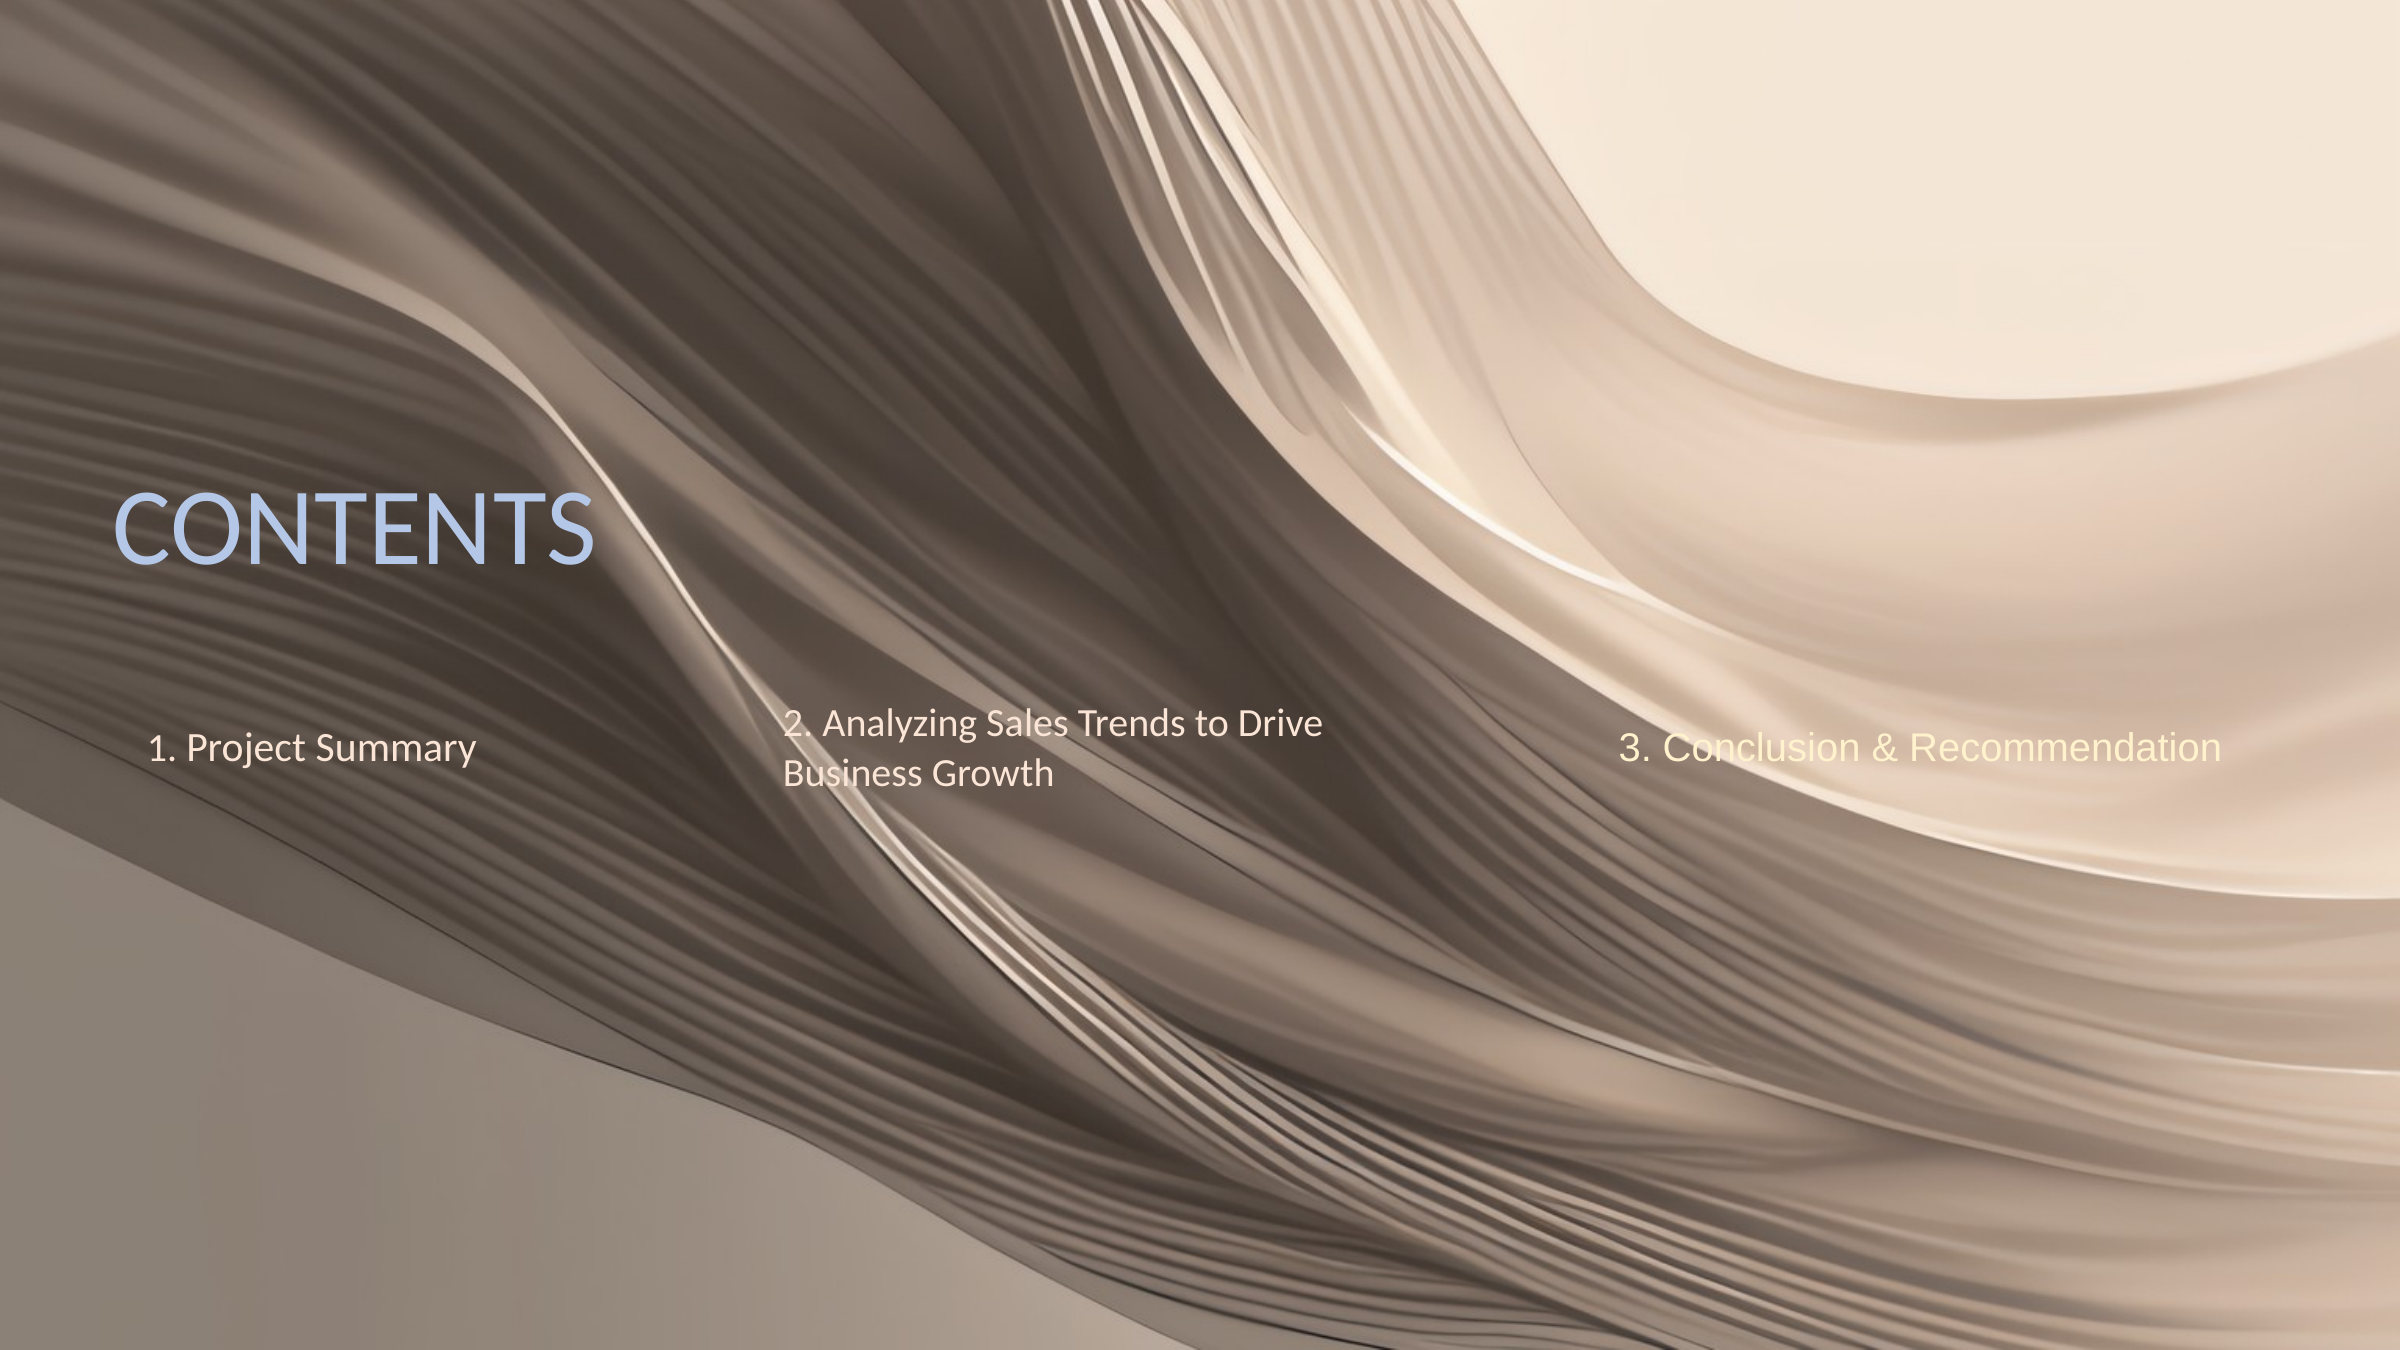

CONTENTS

1. Project Summary
3. Conclusion & Recommendation
2. Analyzing Sales Trends to Drive
Business Growth